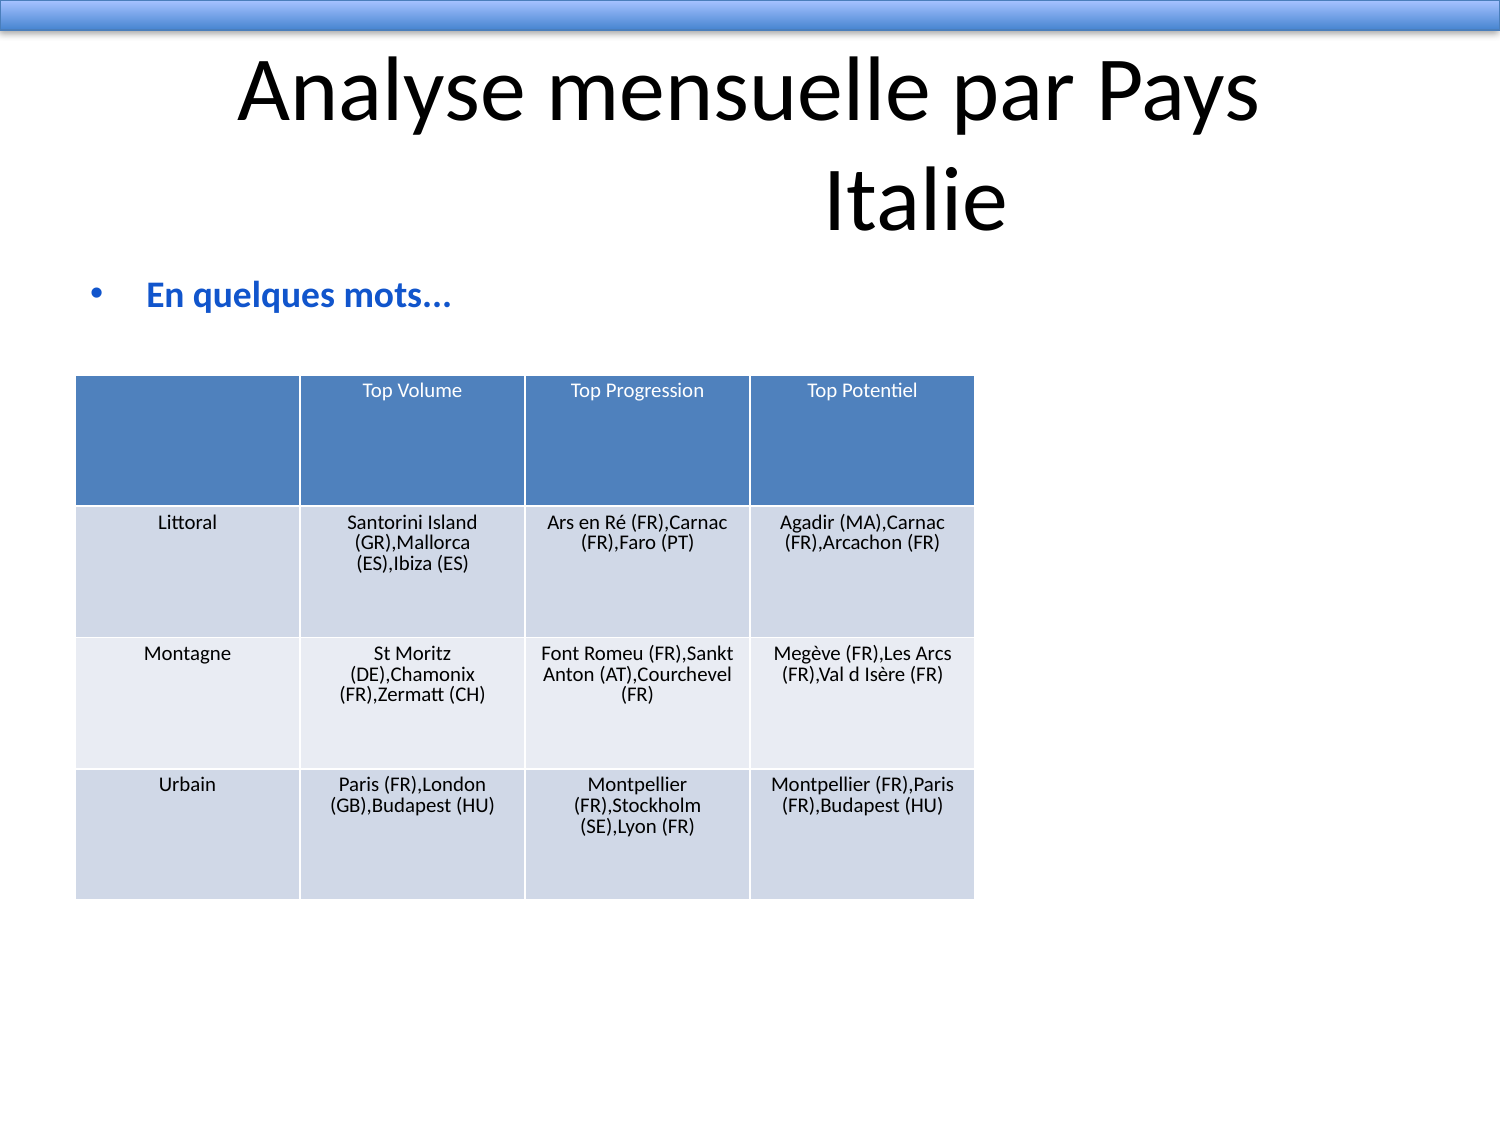

# Analyse mensuelle par Pays
                Italie
En quelques mots...
|  | Top Volume | Top Progression | Top Potentiel |
| --- | --- | --- | --- |
| Littoral | Santorini Island (GR),Mallorca (ES),Ibiza (ES) | Ars en Ré (FR),Carnac (FR),Faro (PT) | Agadir (MA),Carnac (FR),Arcachon (FR) |
| Montagne | St Moritz (DE),Chamonix (FR),Zermatt (CH) | Font Romeu (FR),Sankt Anton (AT),Courchevel (FR) | Megève (FR),Les Arcs (FR),Val d Isère (FR) |
| Urbain | Paris (FR),London (GB),Budapest (HU) | Montpellier (FR),Stockholm (SE),Lyon (FR) | Montpellier (FR),Paris (FR),Budapest (HU) |